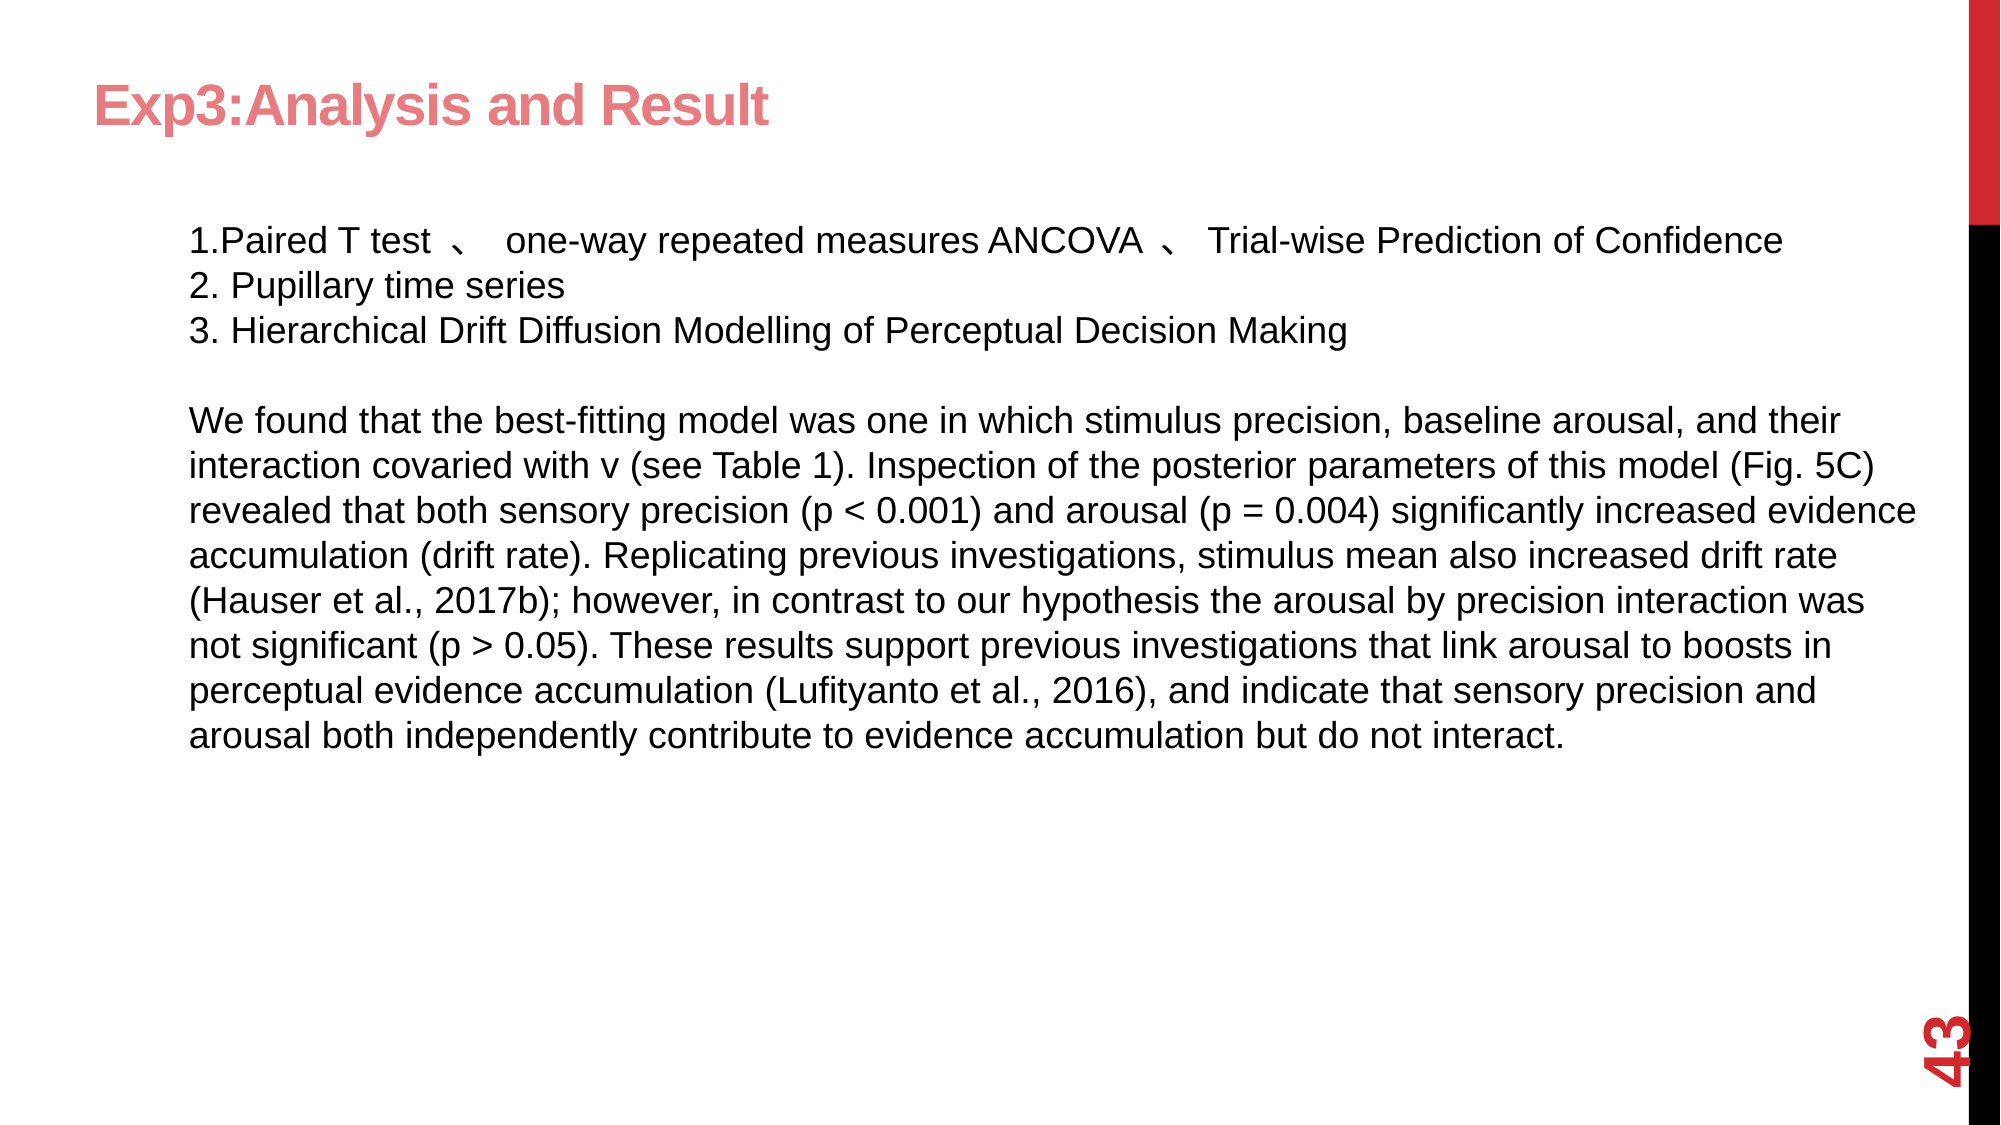

# Exp3:Analysis and Result
1.Paired T test 、 one-way repeated measures ANCOVA 、Trial-wise Prediction of Confidence
2. Pupillary time series
3. Hierarchical Drift Diffusion Modelling of Perceptual Decision Making

We found that the best-fitting model was one in which stimulus precision, baseline arousal, and their interaction covaried with v (see Table 1). Inspection of the posterior parameters of this model (Fig. 5C) revealed that both sensory precision (p < 0.001) and arousal (p = 0.004) significantly increased evidence accumulation (drift rate). Replicating previous investigations, stimulus mean also increased drift rate (Hauser et al., 2017b); however, in contrast to our hypothesis the arousal by precision interaction was not significant (p > 0.05). These results support previous investigations that link arousal to boosts in perceptual evidence accumulation (Lufityanto et al., 2016), and indicate that sensory precision and arousal both independently contribute to evidence accumulation but do not interact.

43